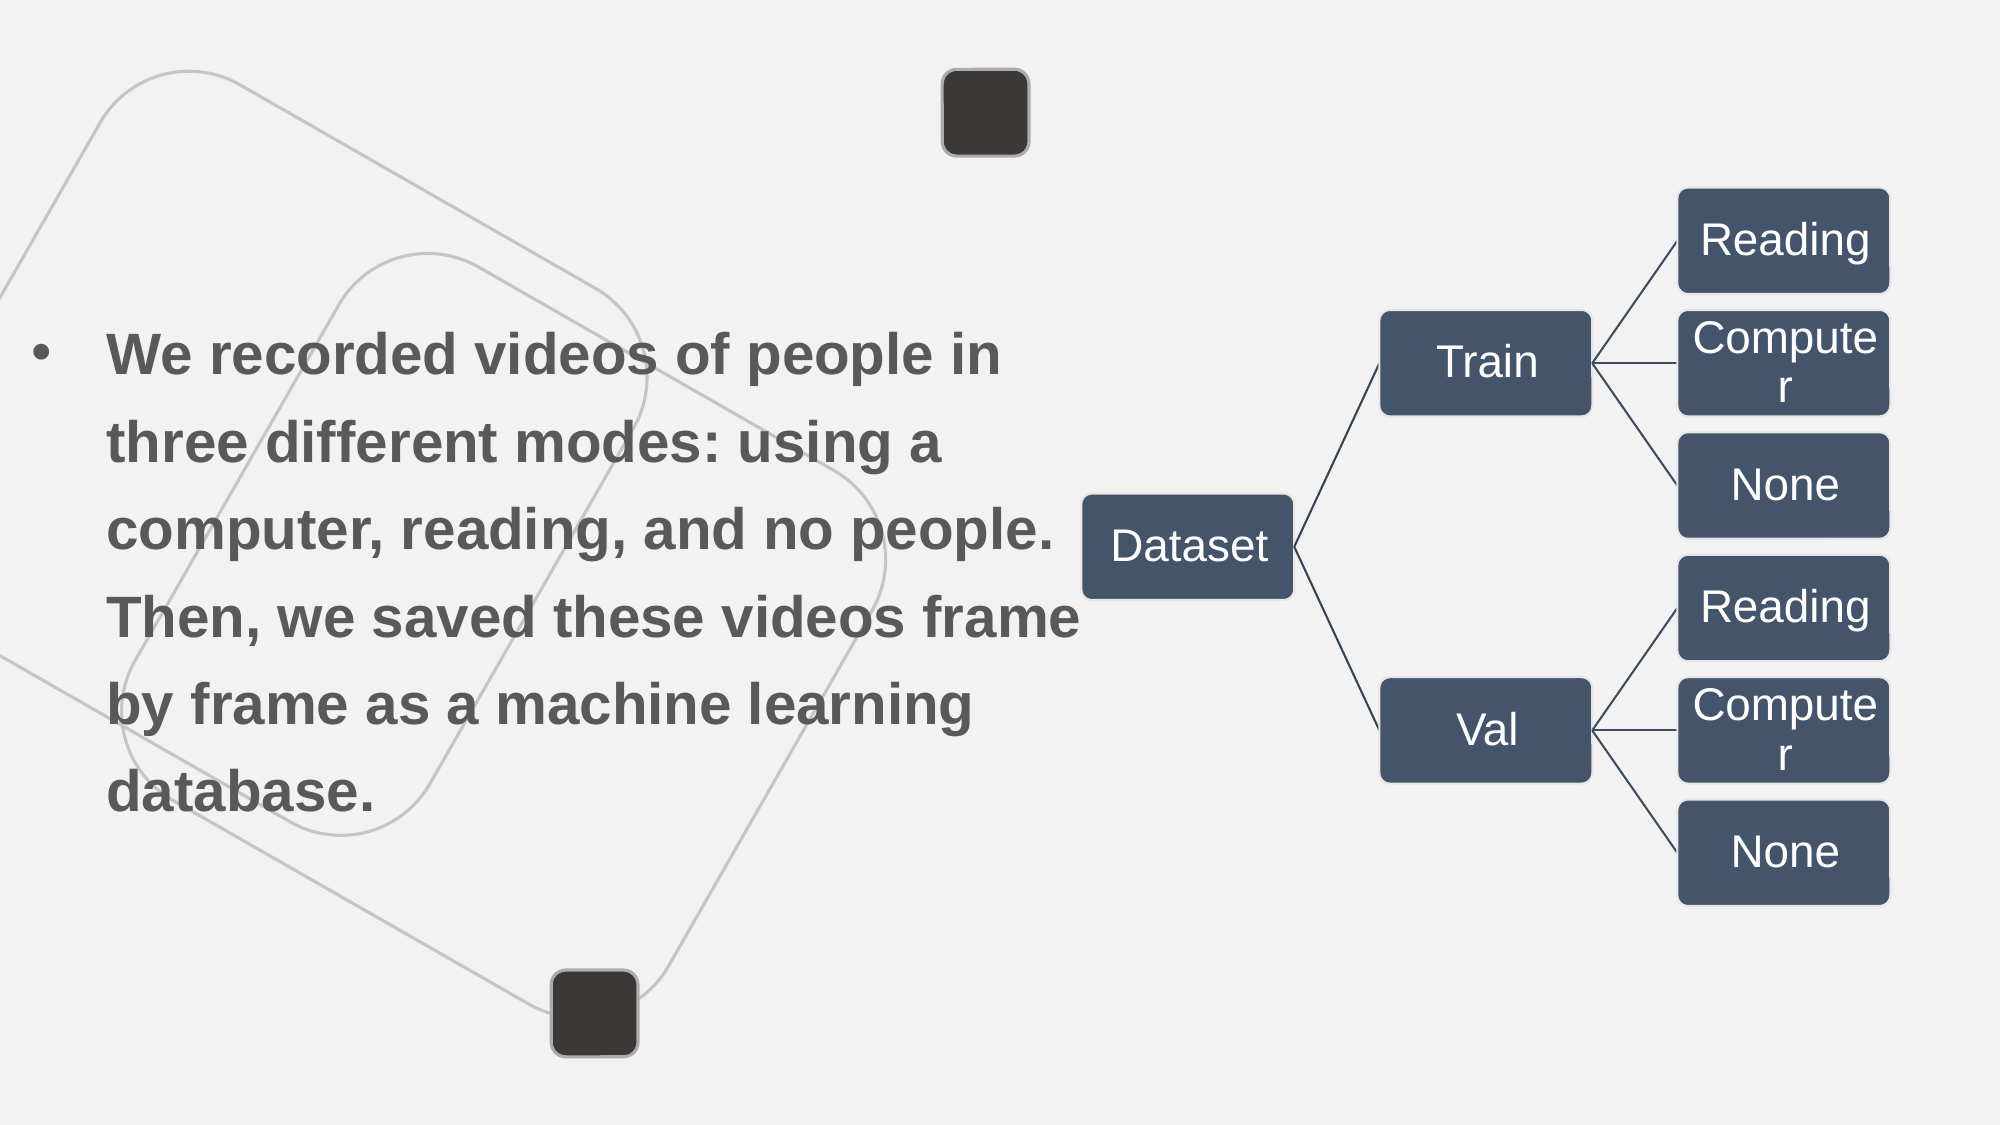

Dataset

Train

Reading

Computer

None

Val

Reading

Computer

None
We recorded videos of people in three different modes: using a computer, reading, and no people. Then, we saved these videos frame by frame as a machine learning database.